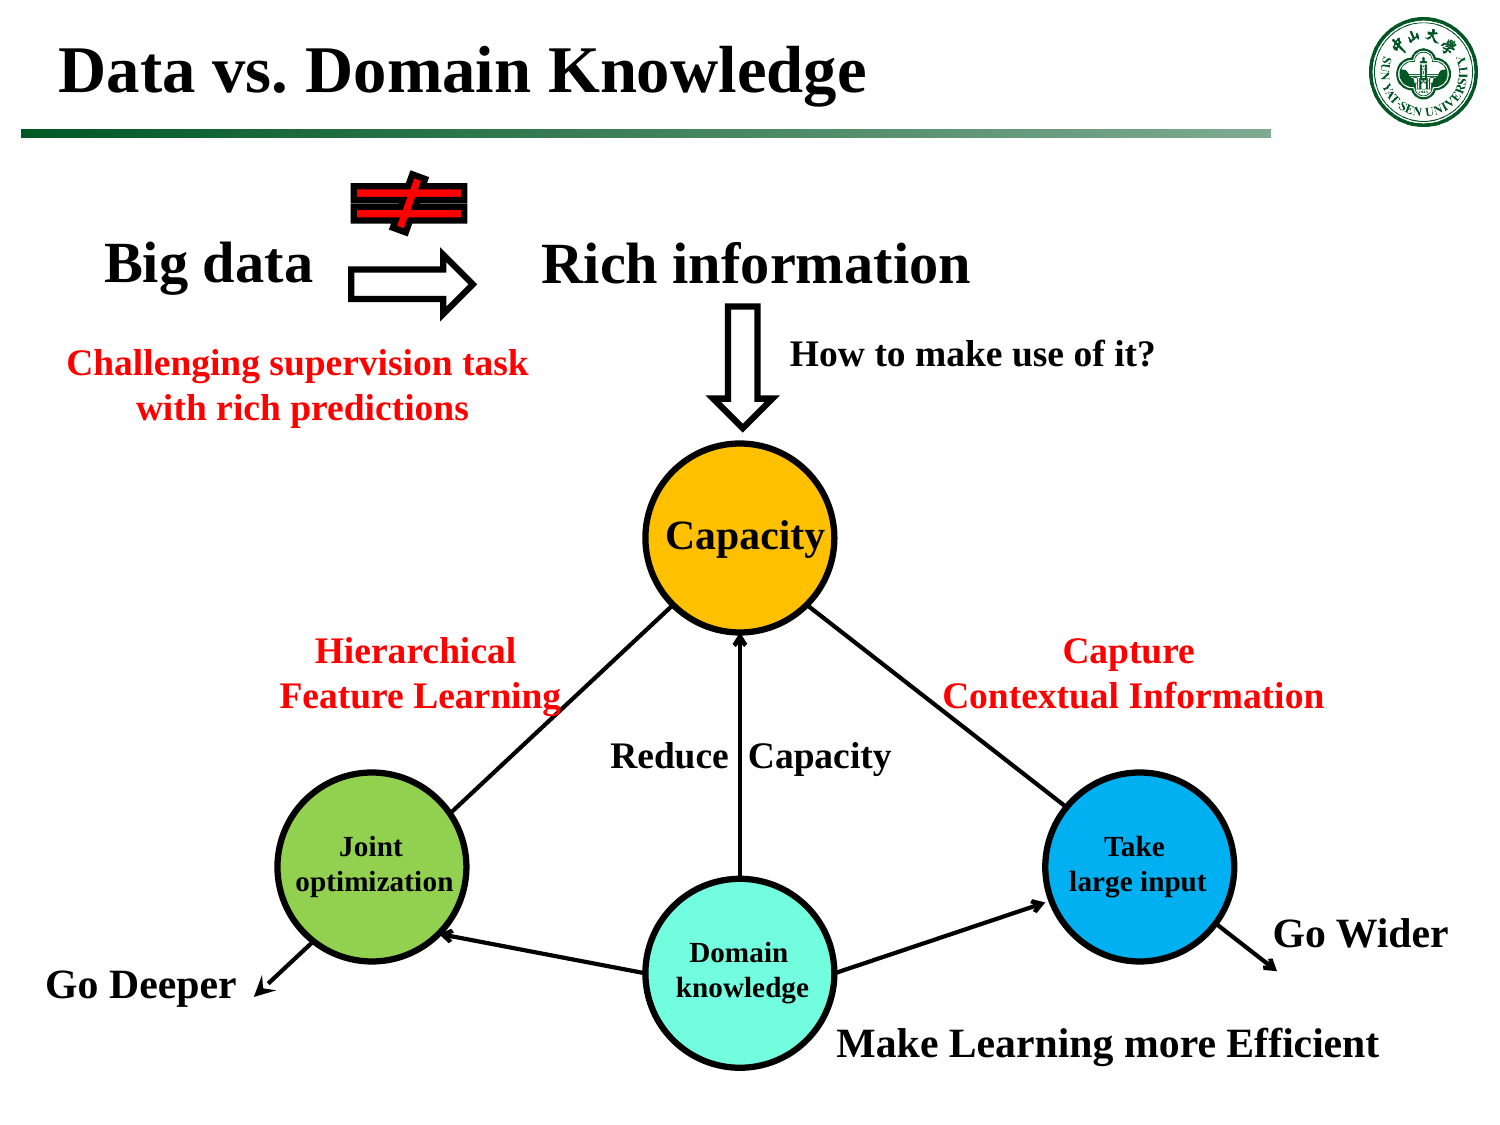

Data vs. Domain Knowledge

Big data
Rich information

How to make use of it?
Challenging supervision task
with rich predictions

Capacity
Hierarchical
Feature Learning
Capture
Contextual Information
Reduce  Capacity

Joint
optimization
Take
large input

Go Wider
Domain
knowledge
Go Deeper
Make Learning more Efficient